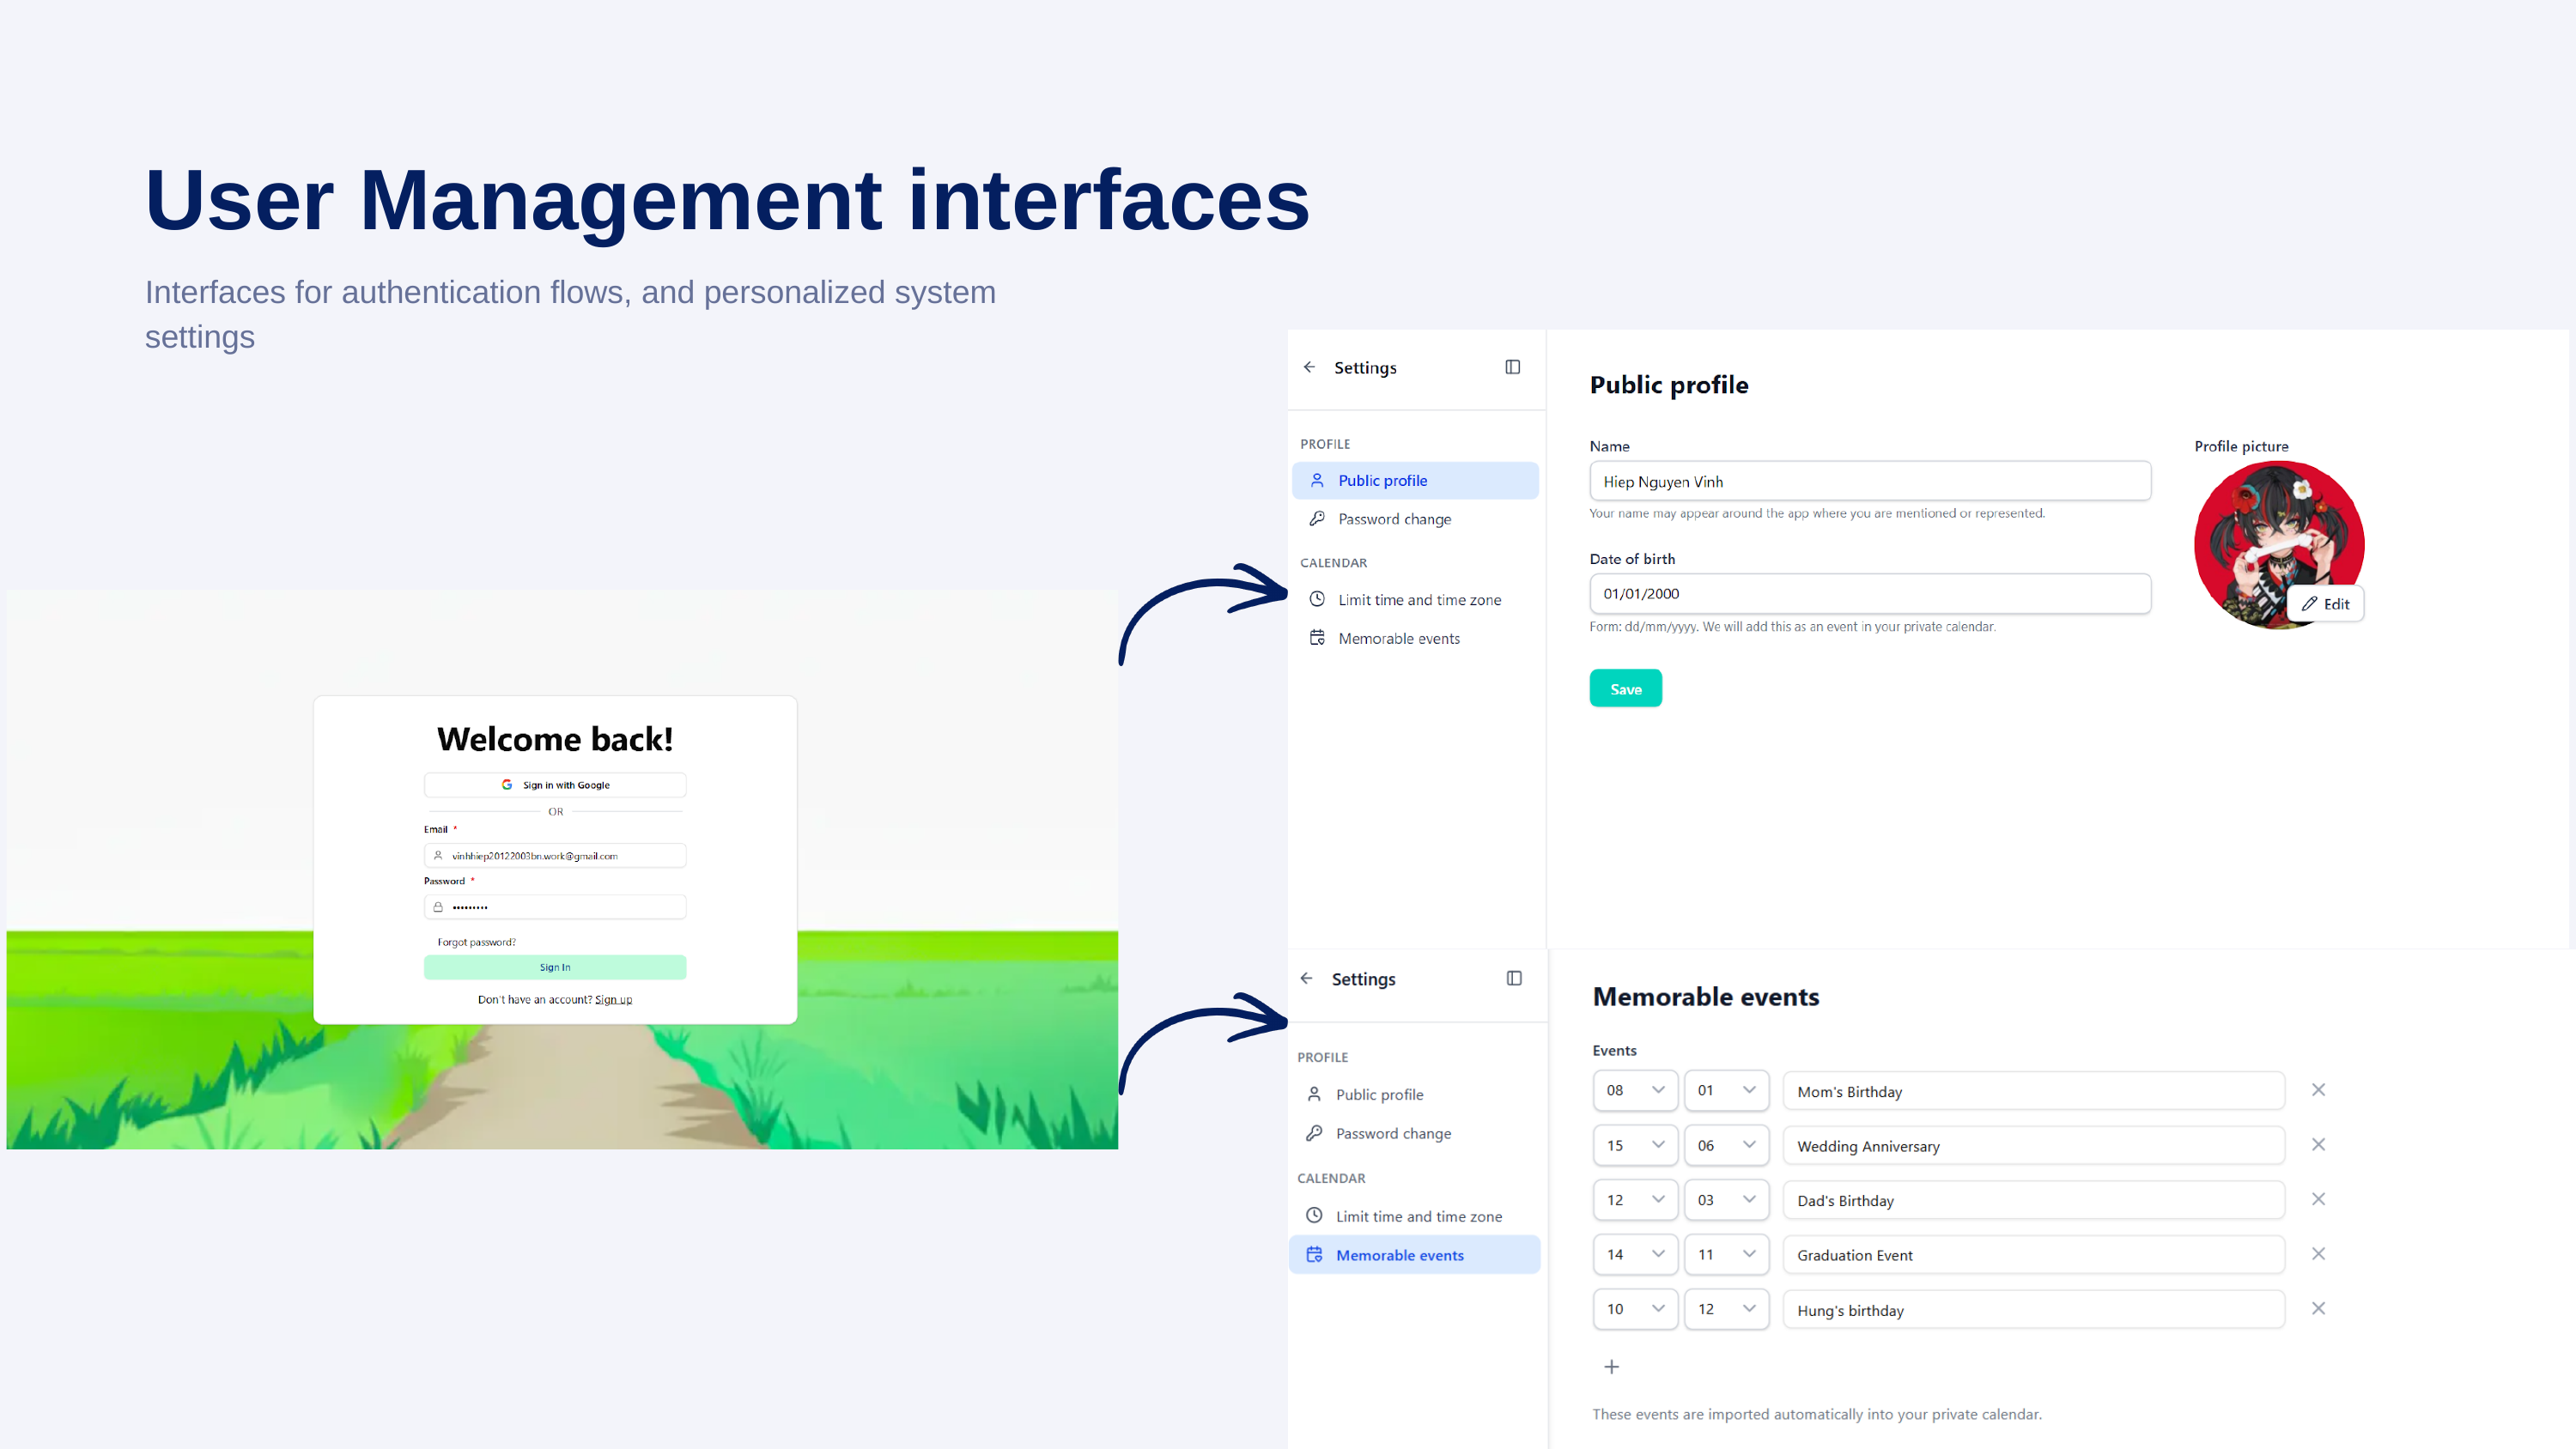

User Management interfaces
Interfaces for authentication flows, and personalized system settings